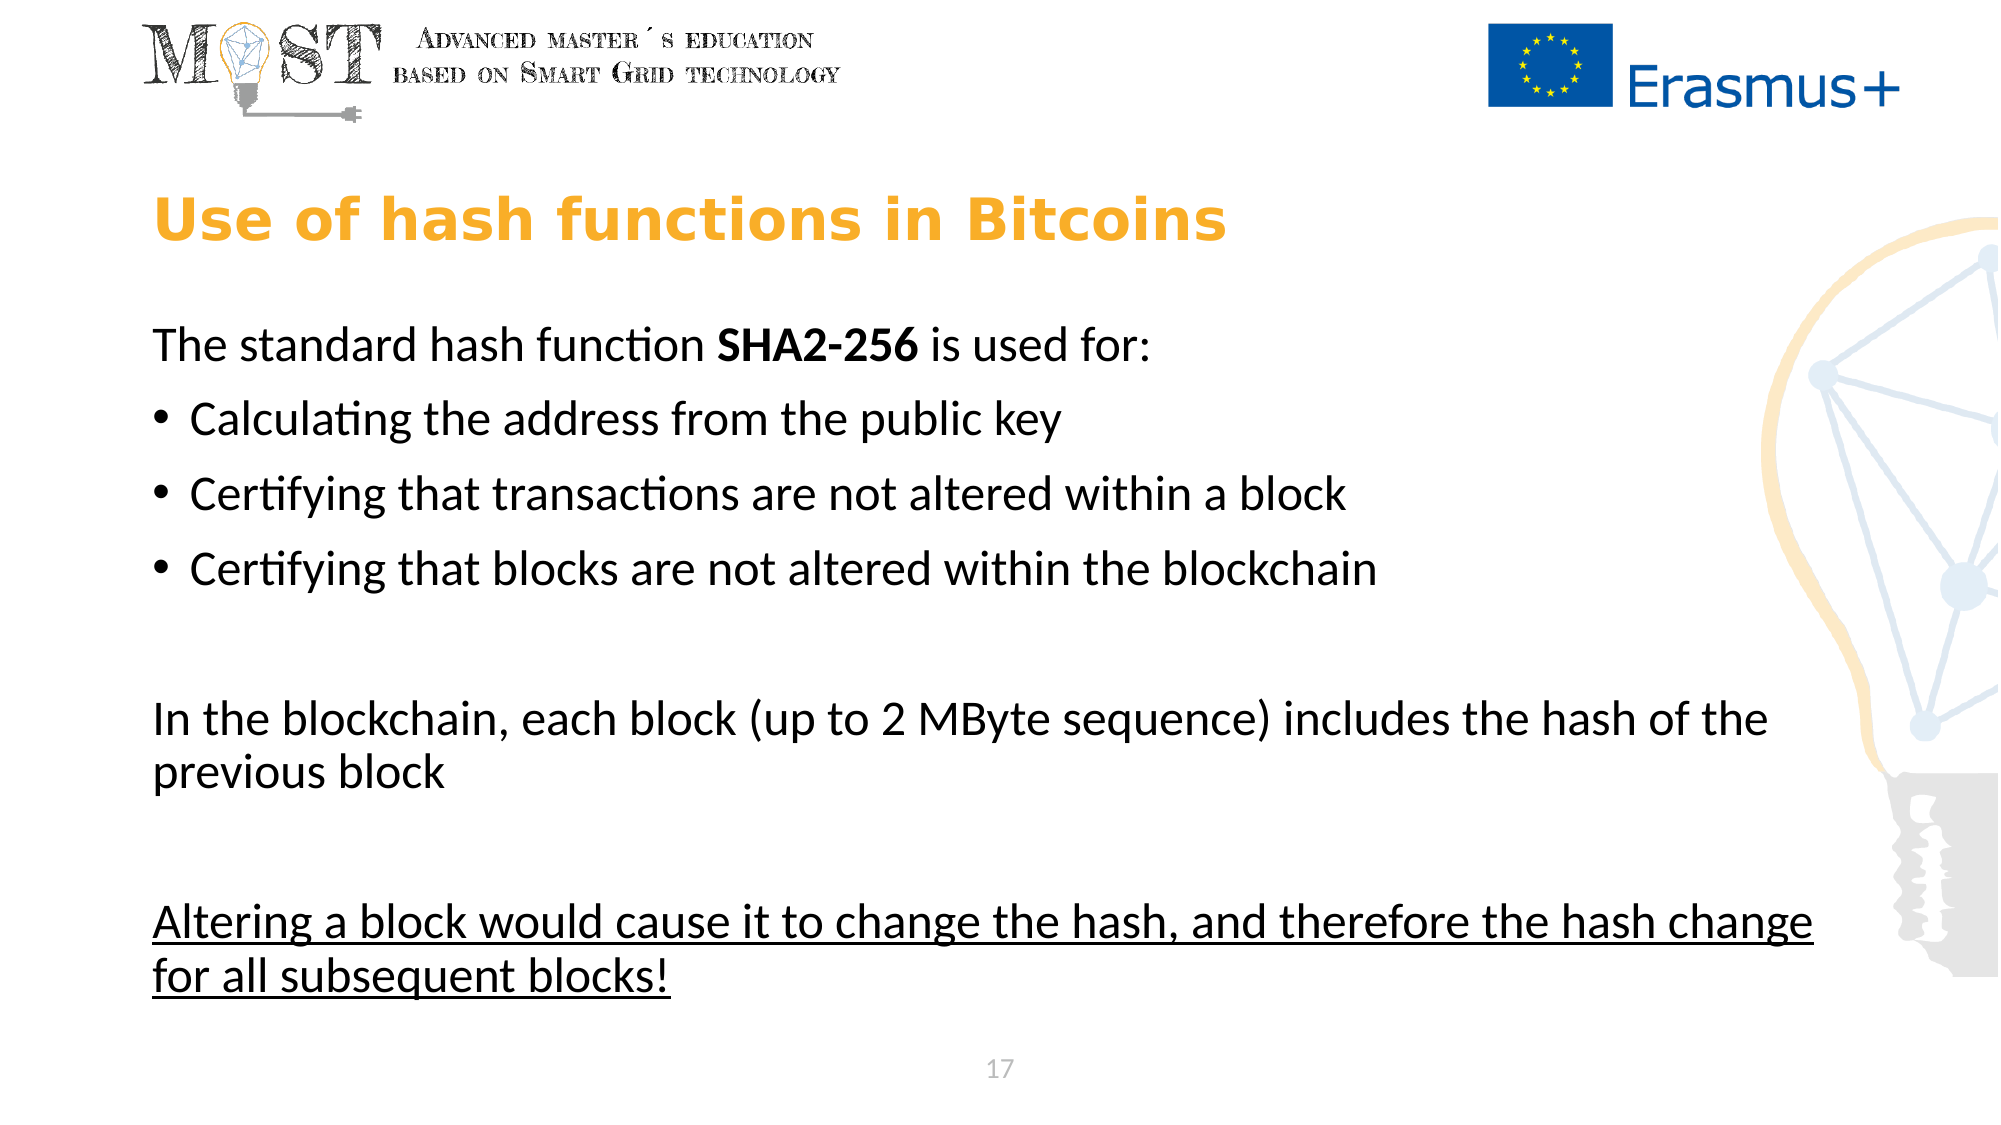

# Use of hash functions in Bitcoins
The standard hash function SHA2-256 is used for:
Calculating the address from the public key
Certifying that transactions are not altered within a block
Certifying that blocks are not altered within the blockchain

In the blockchain, each block (up to 2 MByte sequence) includes the hash of the previous block

Altering a block would cause it to change the hash, and therefore the hash change for all subsequent blocks!
17